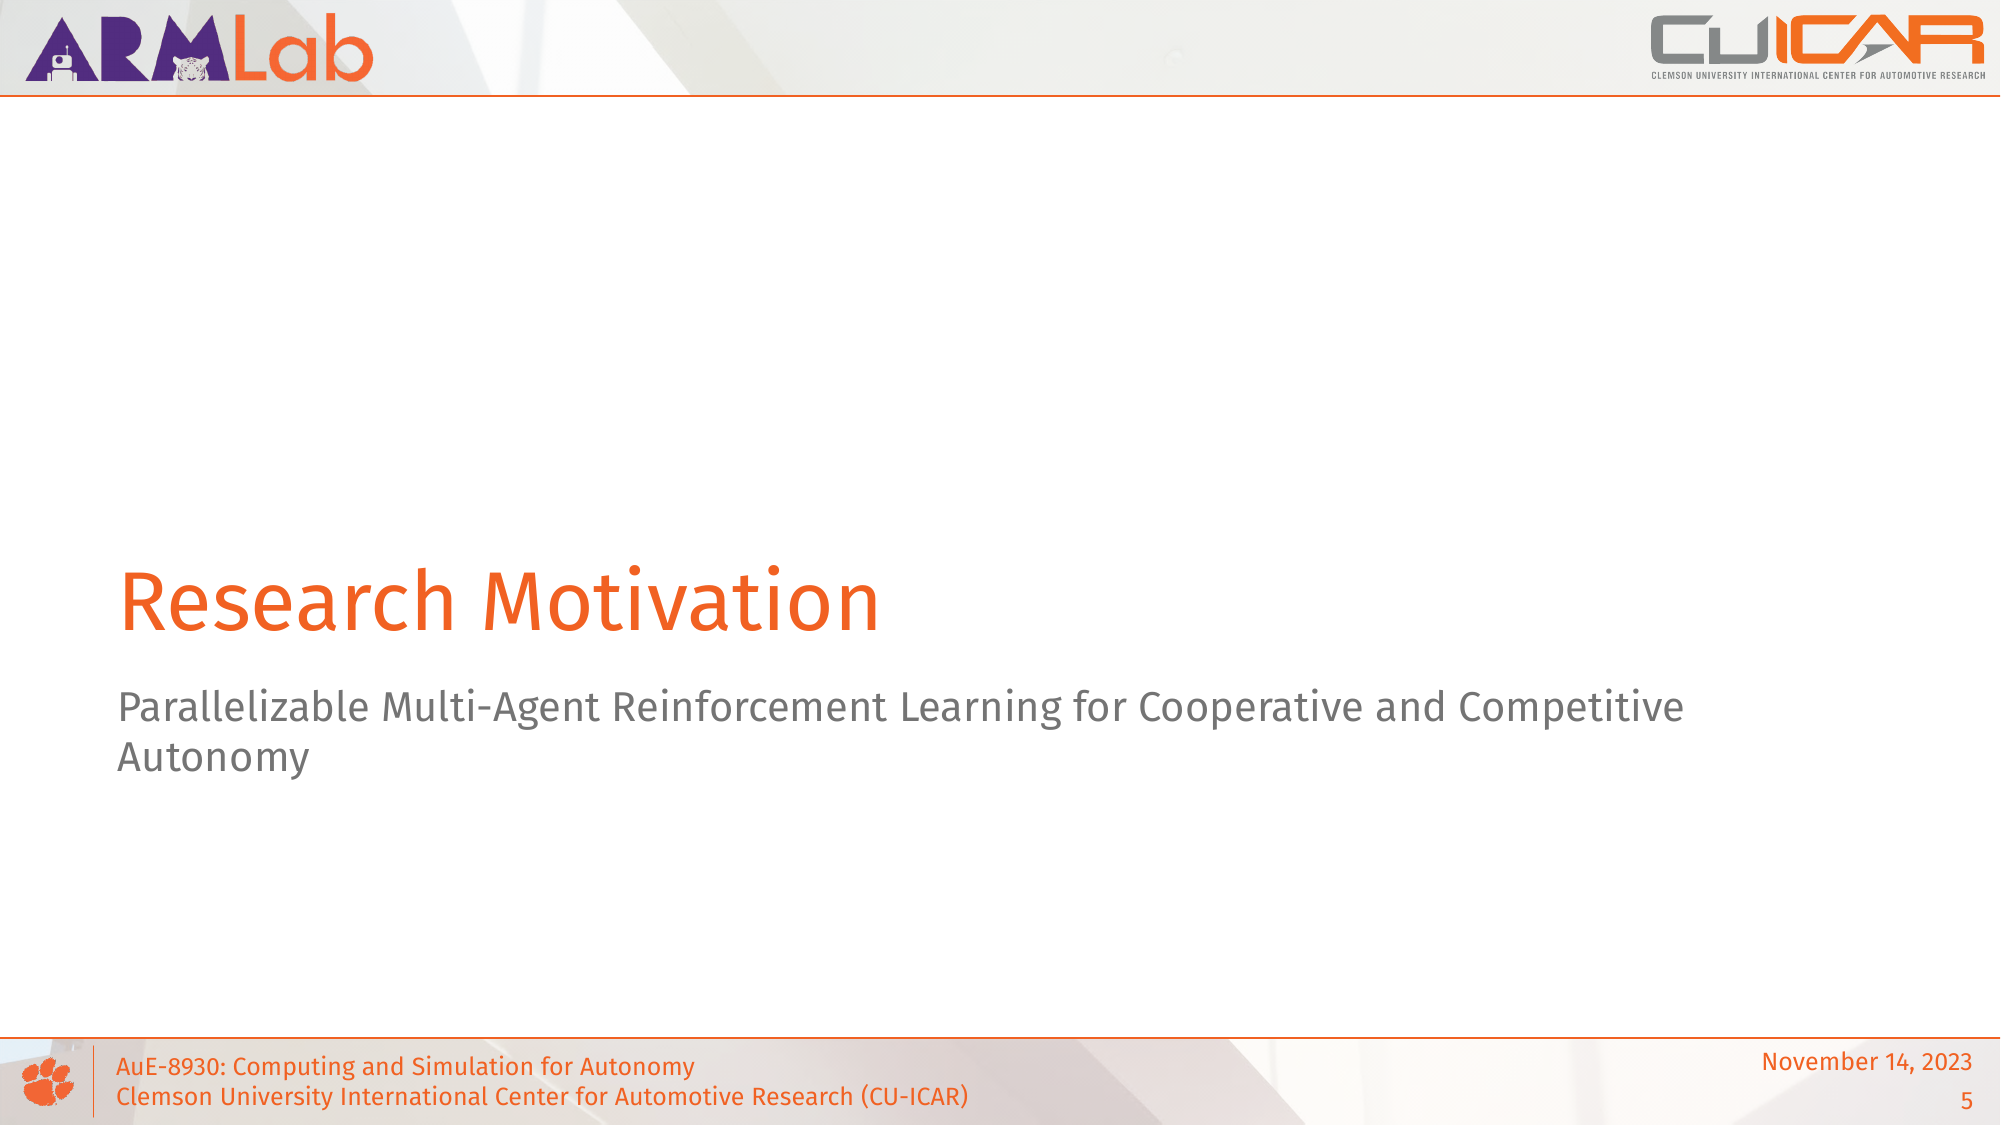

# Research Motivation
Parallelizable Multi-Agent Reinforcement Learning for Cooperative and Competitive Autonomy
November 14, 2023
5